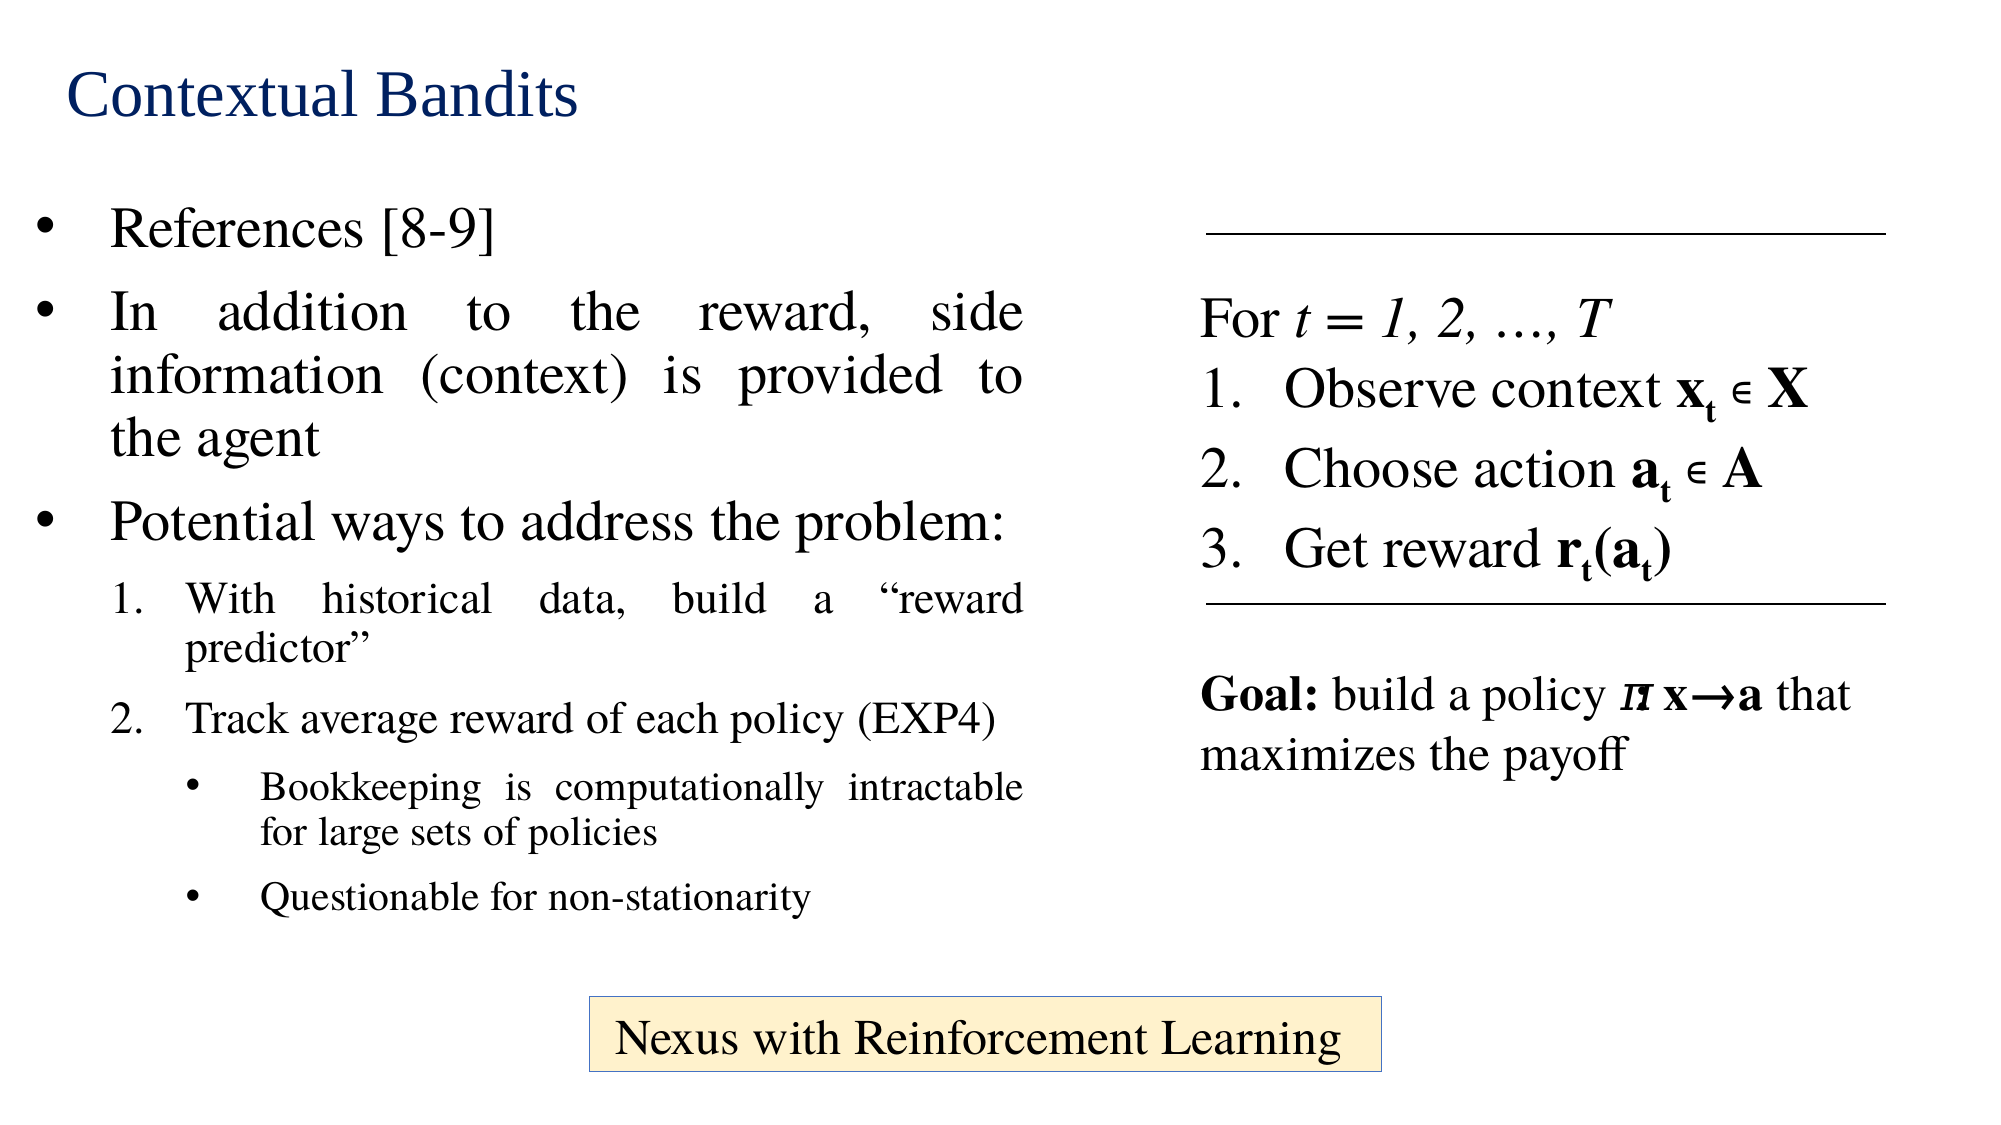

Contextual Bandits
References [8-9]
In addition to the reward, side information (context) is provided to the agent
Potential ways to address the problem:
With historical data, build a “reward predictor”
Track average reward of each policy (EXP4)
Bookkeeping is computationally intractable for large sets of policies
Questionable for non-stationarity
For t = 1, 2, …, T
Observe context xt ∊ X
Choose action at ∊ A
Get reward rt(at)
Goal: build a policy 𝜋: x→a that maximizes the payoff
Nexus with Reinforcement Learning